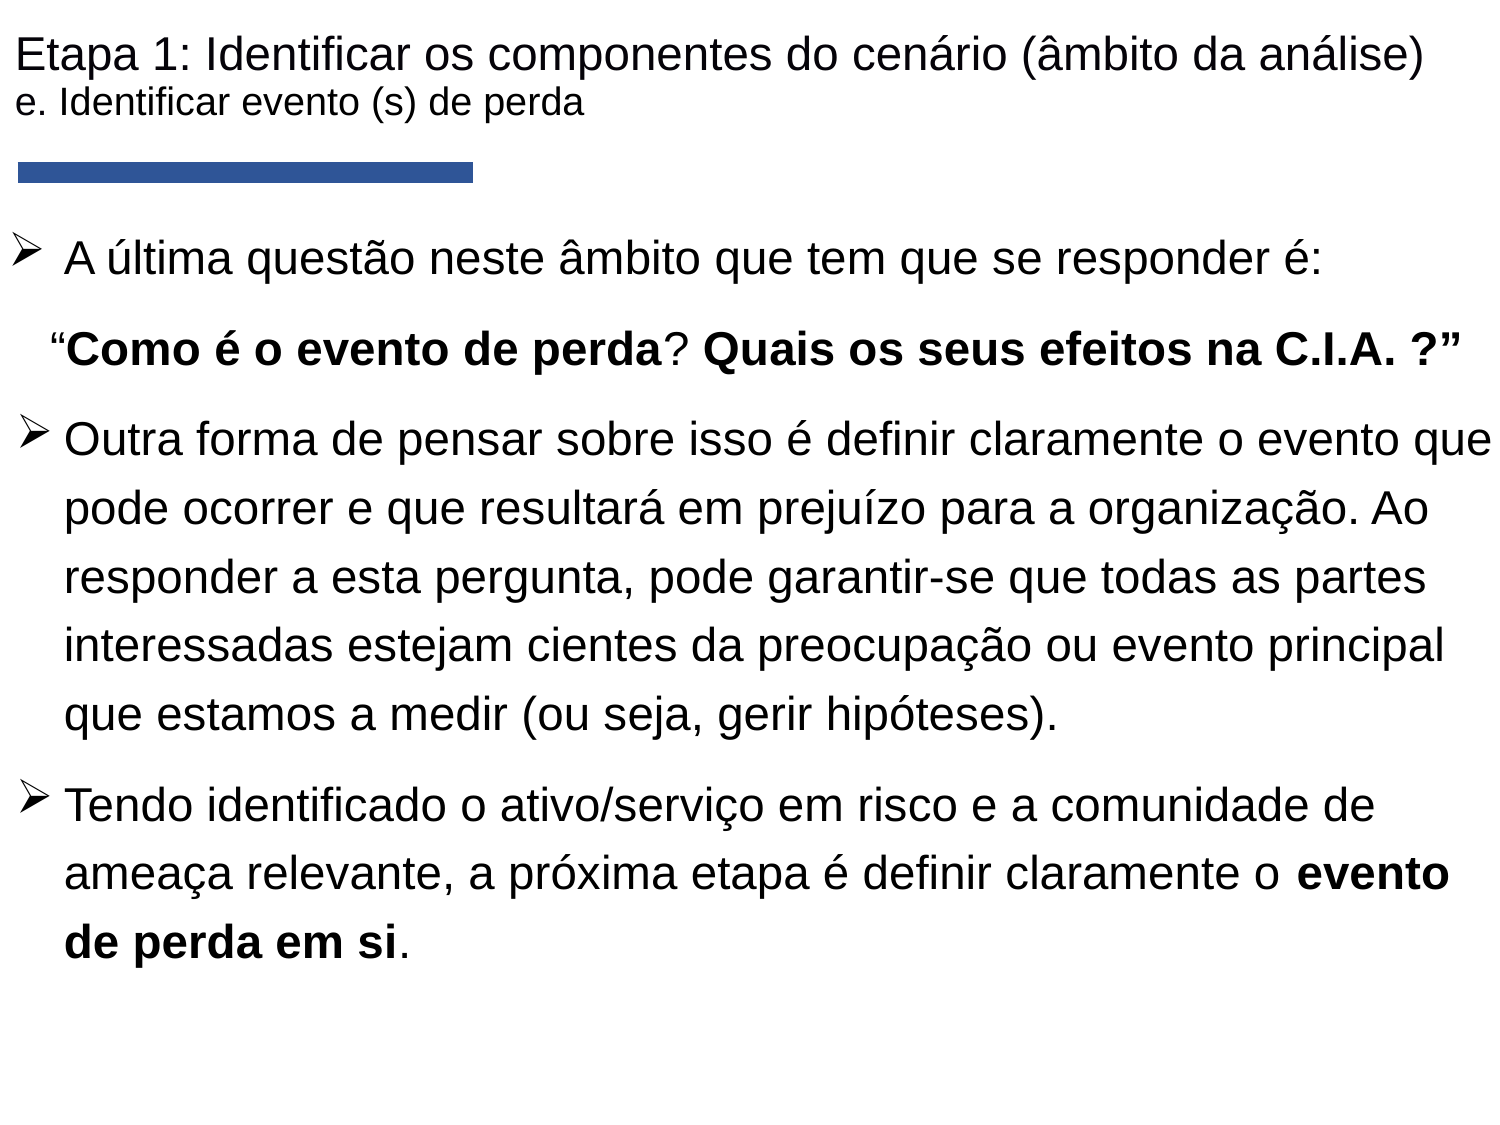

# Etapa 1: Identificar os componentes do cenário (âmbito da análise) e. Identificar evento (s) de perda
A última questão neste âmbito que tem que se responder é:
“Como é o evento de perda? Quais os seus efeitos na C.I.A. ?”
Outra forma de pensar sobre isso é definir claramente o evento que pode ocorrer e que resultará em prejuízo para a organização. Ao responder a esta pergunta, pode garantir-se que todas as partes interessadas estejam cientes da preocupação ou evento principal que estamos a medir (ou seja, gerir hipóteses).
Tendo identificado o ativo/serviço em risco e a comunidade de ameaça relevante, a próxima etapa é definir claramente o evento de perda em si.